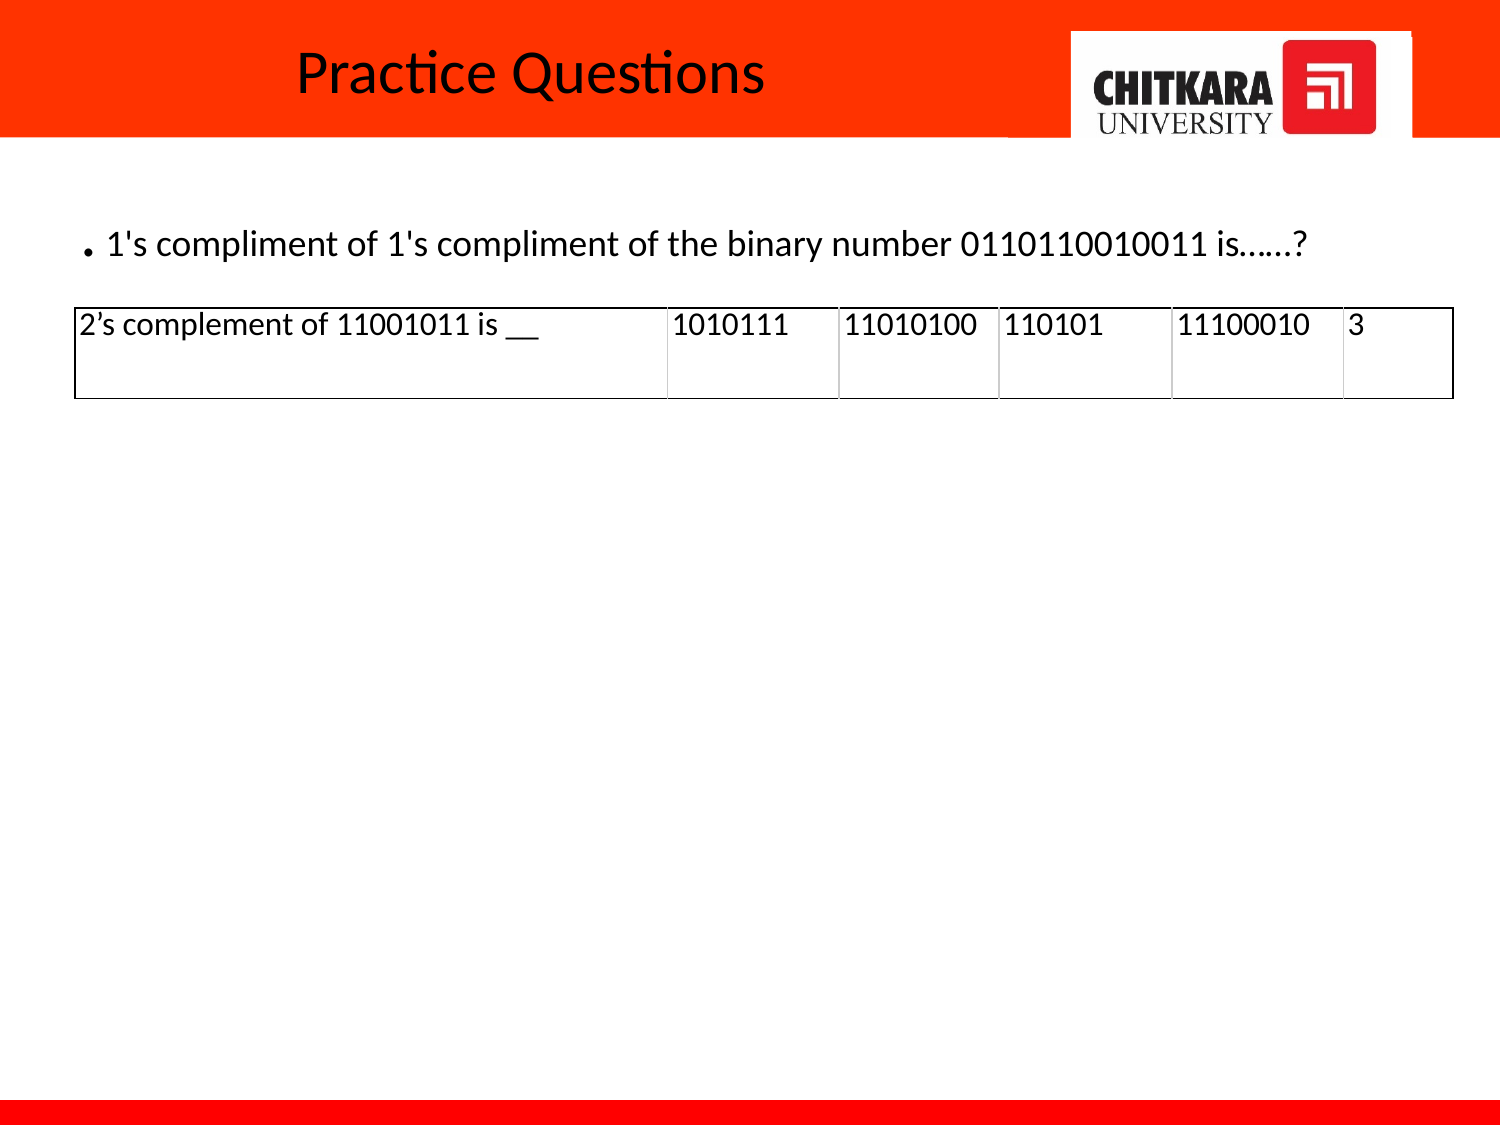

# Practice Questions
. 1's compliment of 1's compliment of the binary number 0110110010011 is……?
| 2’s complement of 11001011 is \_\_ | 1010111 | 11010100 | 110101 | 11100010 | 3 |
| --- | --- | --- | --- | --- | --- |